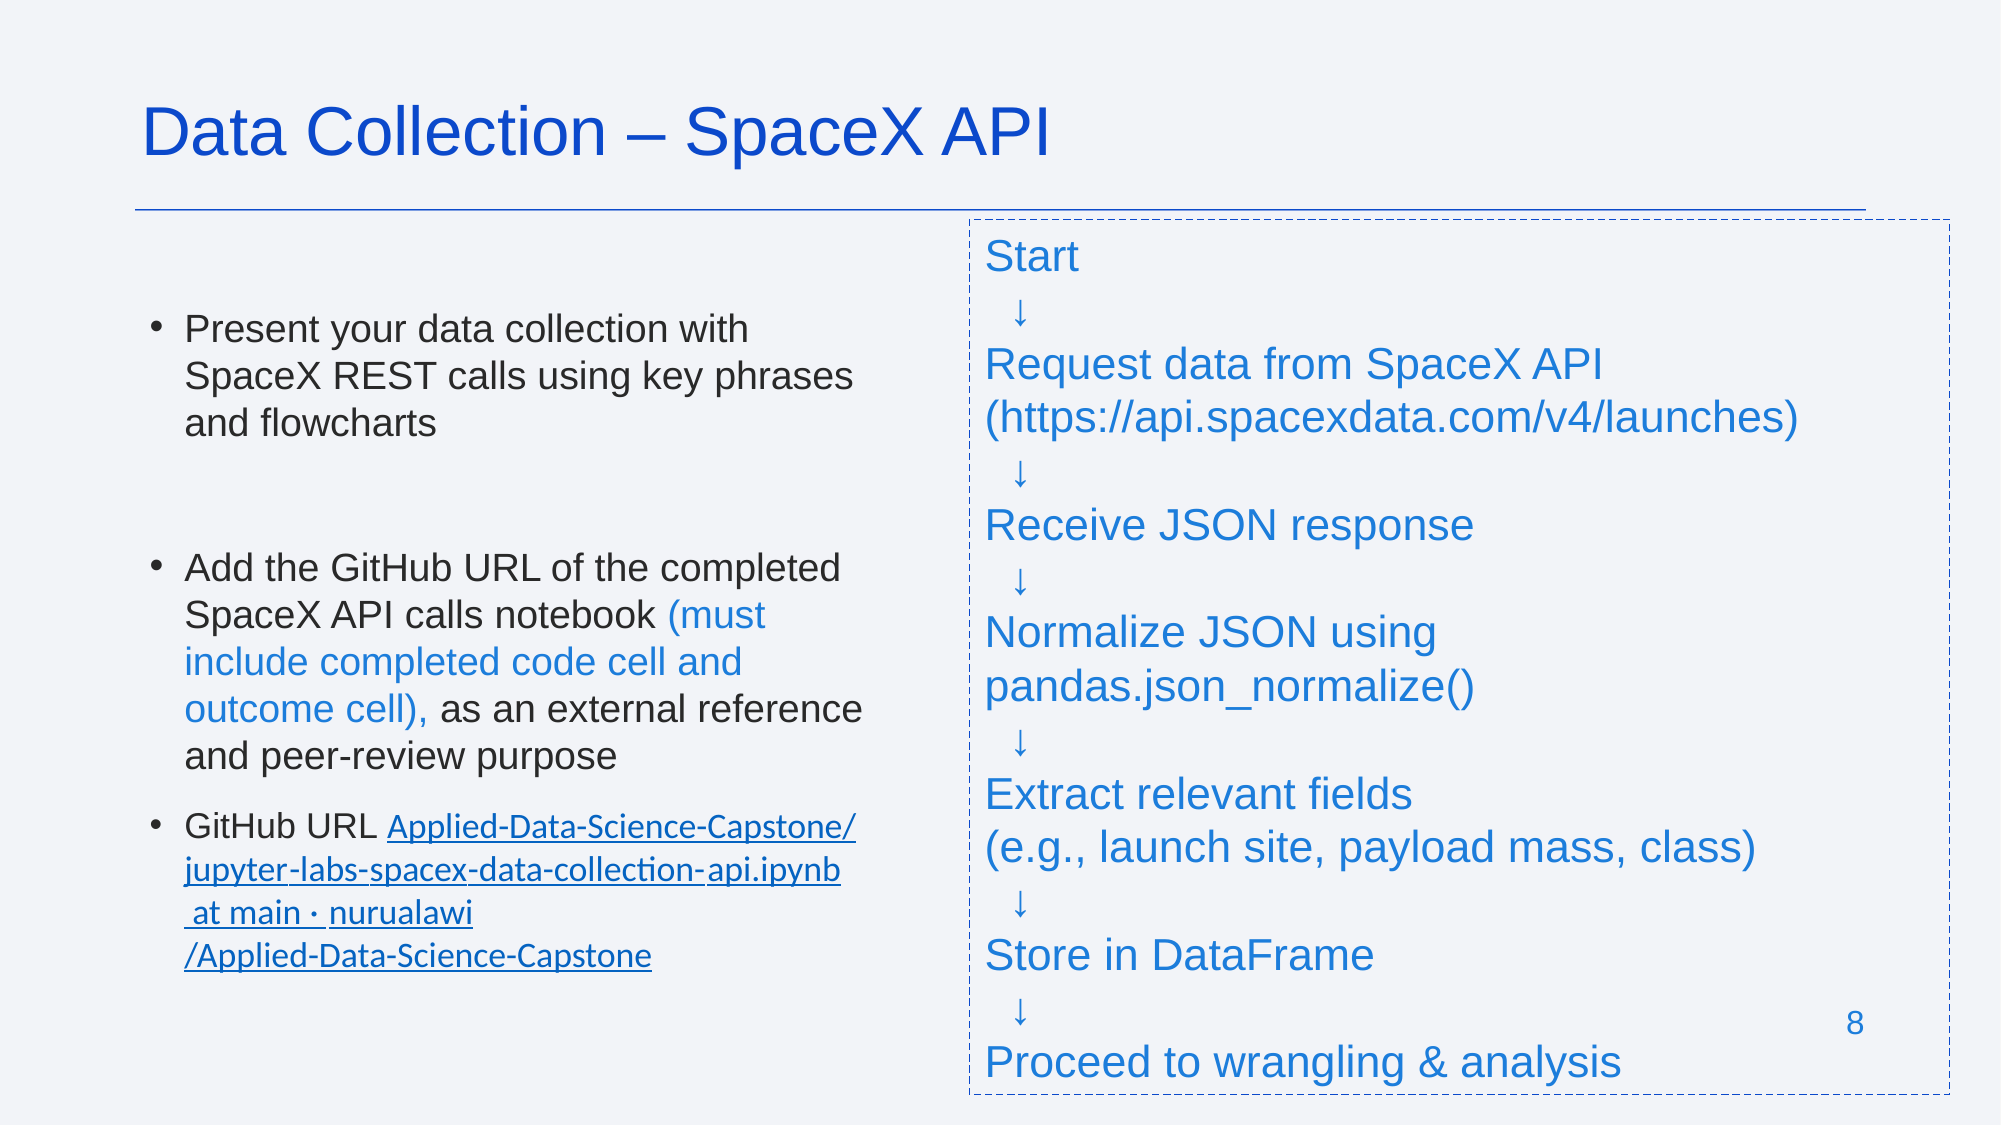

Data Collection – SpaceX API
Start
  ↓
Request data from SpaceX API (https://api.spacexdata.com/v4/launches)
  ↓
Receive JSON response
  ↓
Normalize JSON using pandas.json_normalize()
  ↓
Extract relevant fields
(e.g., launch site, payload mass, class)
  ↓
Store in DataFrame
  ↓
Proceed to wrangling & analysis

Present your data collection with SpaceX REST calls using key phrases and flowcharts

Add the GitHub URL of the completed SpaceX API calls notebook (must include completed code cell and outcome cell), as an external reference and peer-review purpose
GitHub URL Applied-Data-Science-Capstone/jupyter-labs-spacex-data-collection-api.ipynb at main · nurualawi/Applied-Data-Science-Capstone

8